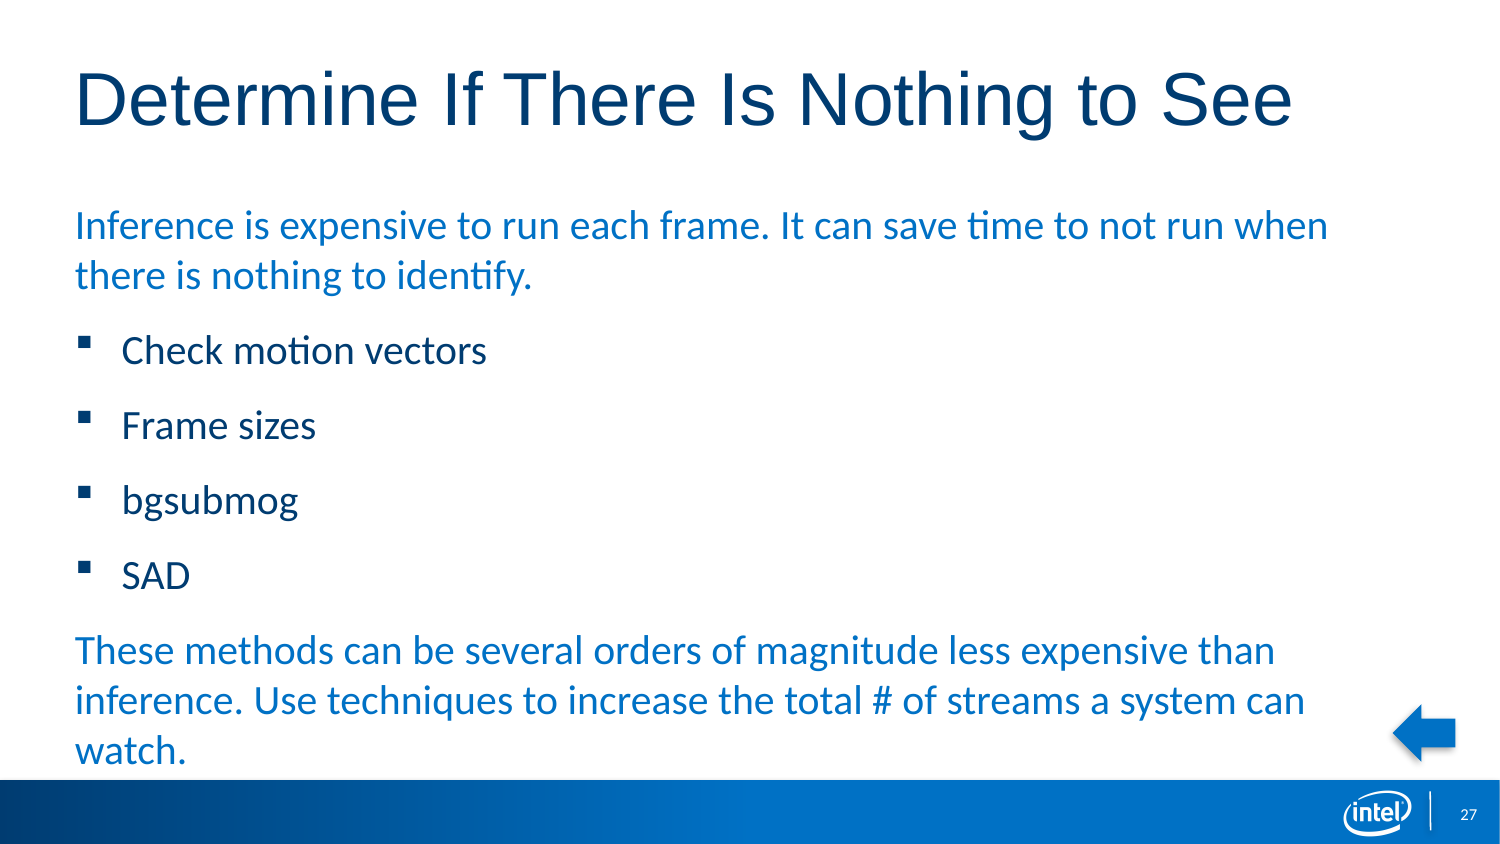

# Determine If There Is Nothing to See
Inference is expensive to run each frame. It can save time to not run when there is nothing to identify.
Check motion vectors
Frame sizes
bgsubmog
SAD
These methods can be several orders of magnitude less expensive than inference. Use techniques to increase the total # of streams a system can watch.

27